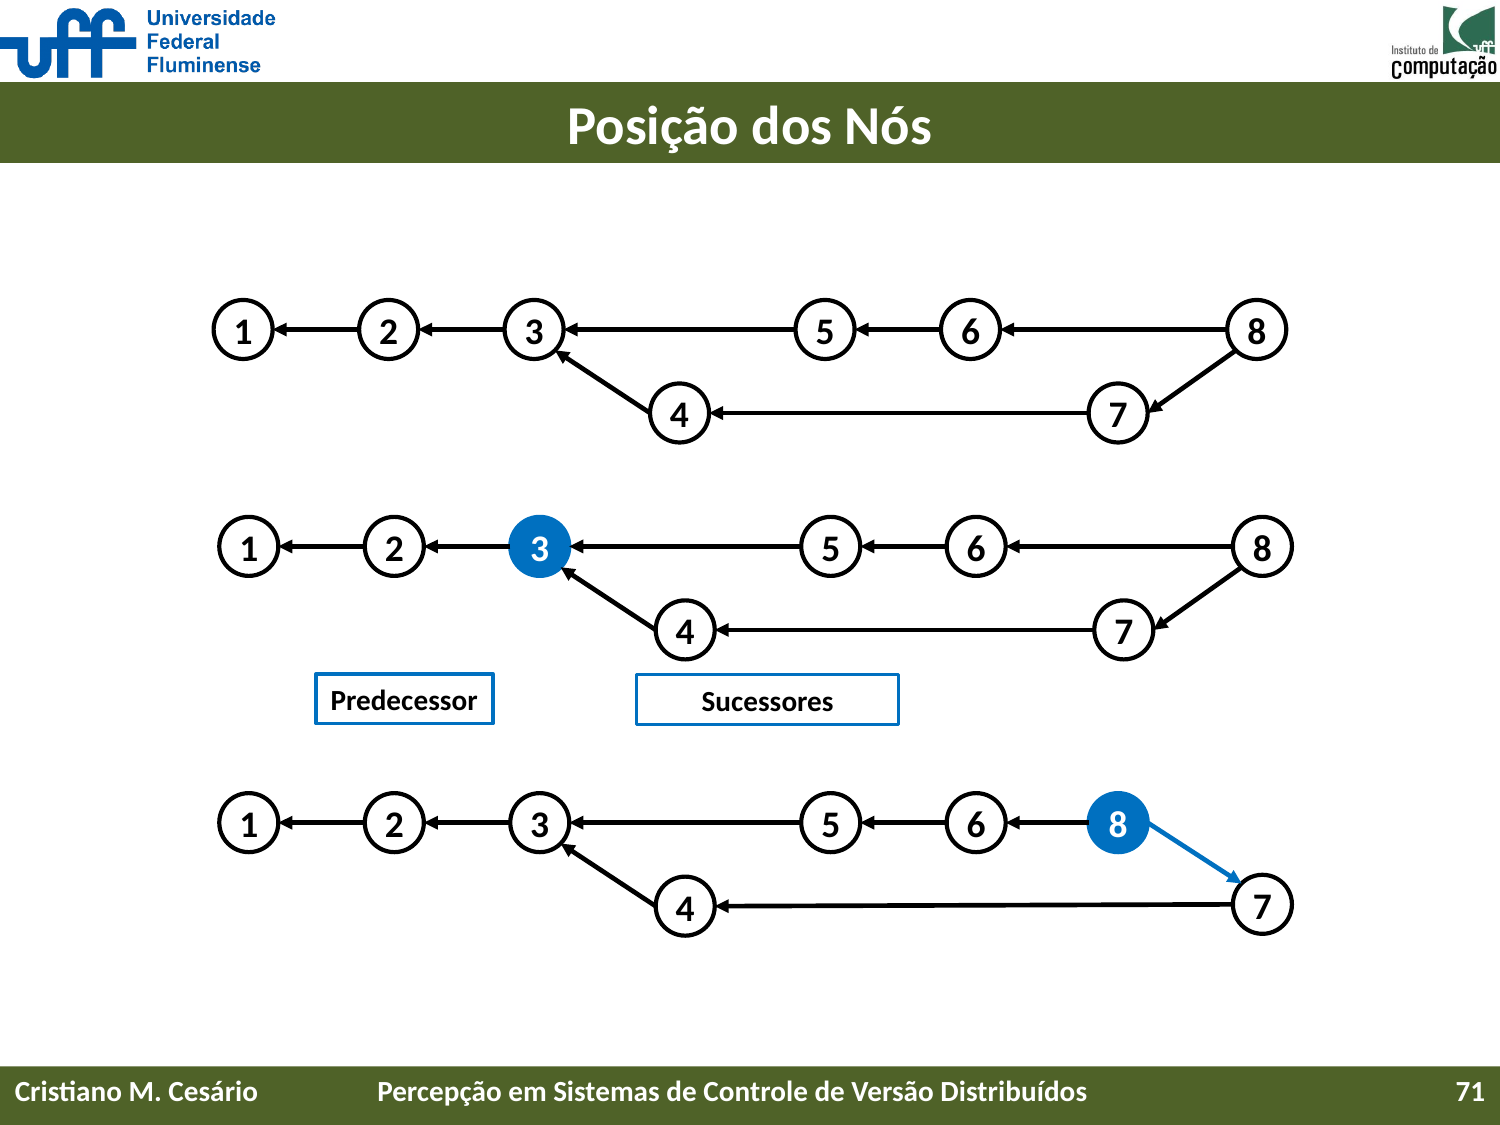

# Posição dos Nós
1
2
3
5
6
8
4
7
Predecessor
1
2
3
5
6
8
4
7
Sucessores
1
2
3
5
6
8
7
4
Cristiano M. Cesário
Percepção em Sistemas de Controle de Versão Distribuídos
71